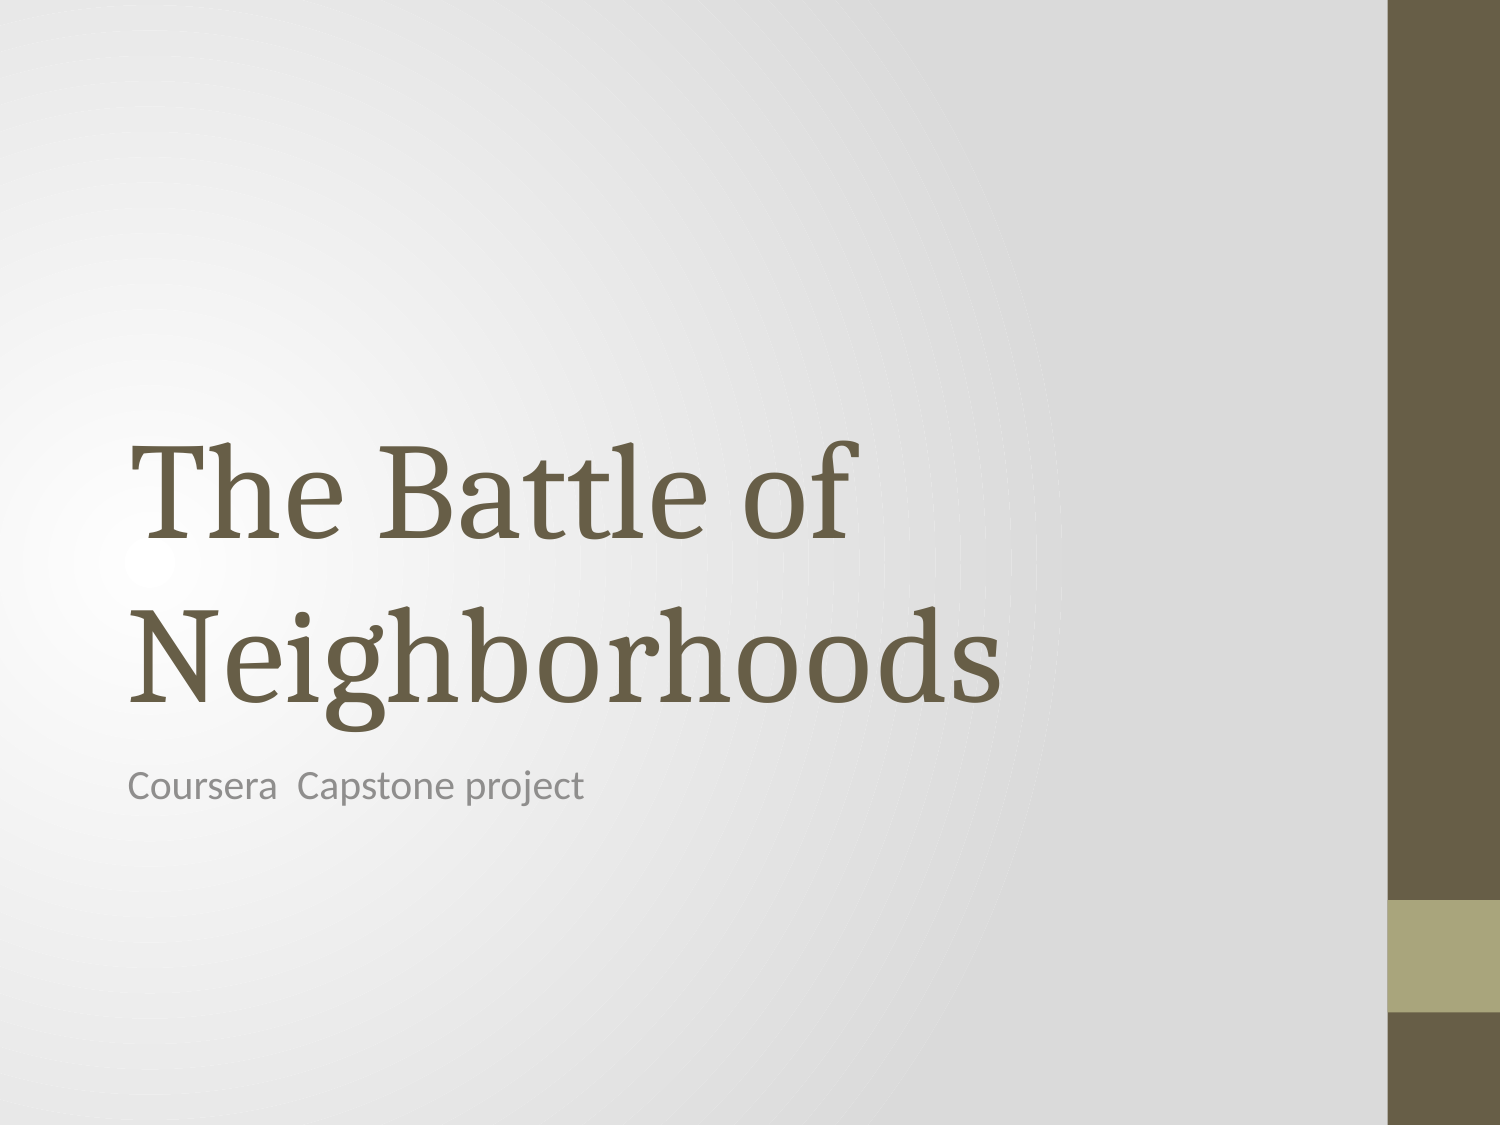

# The Battle of Neighborhoods
Coursera  Capstone project